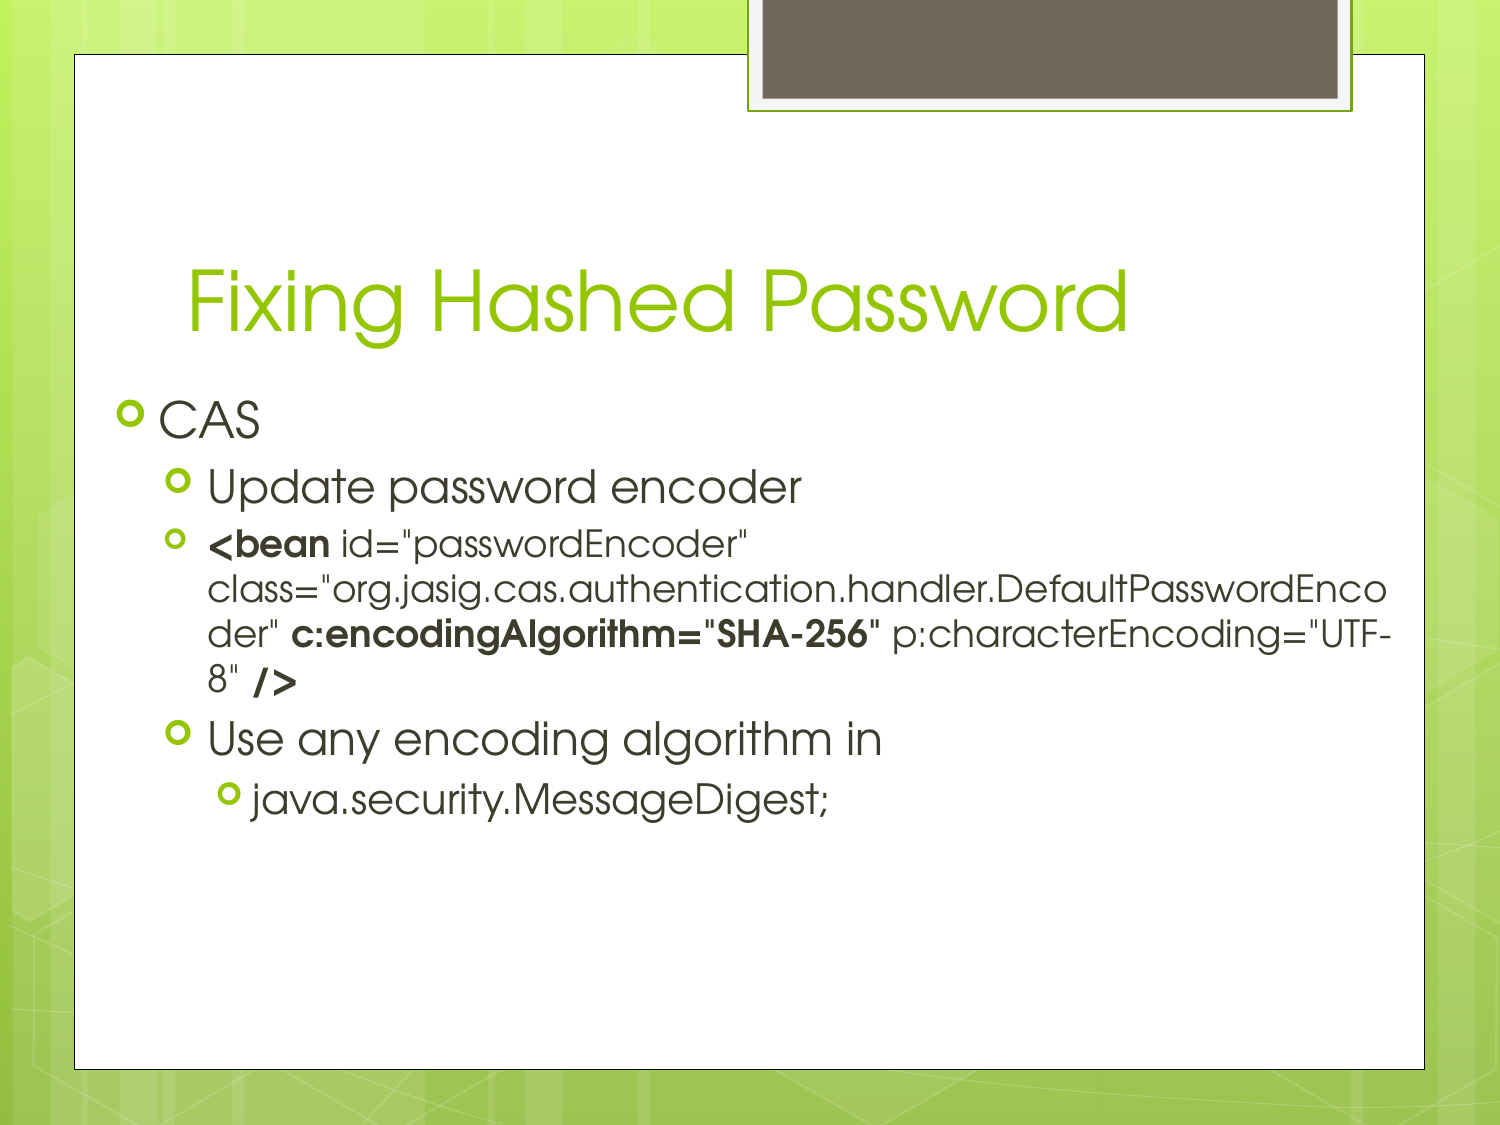

# Fixing Hashed Password
CAS
Update password encoder
<bean id="passwordEncoder" class="org.jasig.cas.authentication.handler.DefaultPasswordEncoder" c:encodingAlgorithm="SHA-256" p:characterEncoding="UTF-8" />
Use any encoding algorithm in
java.security.MessageDigest;